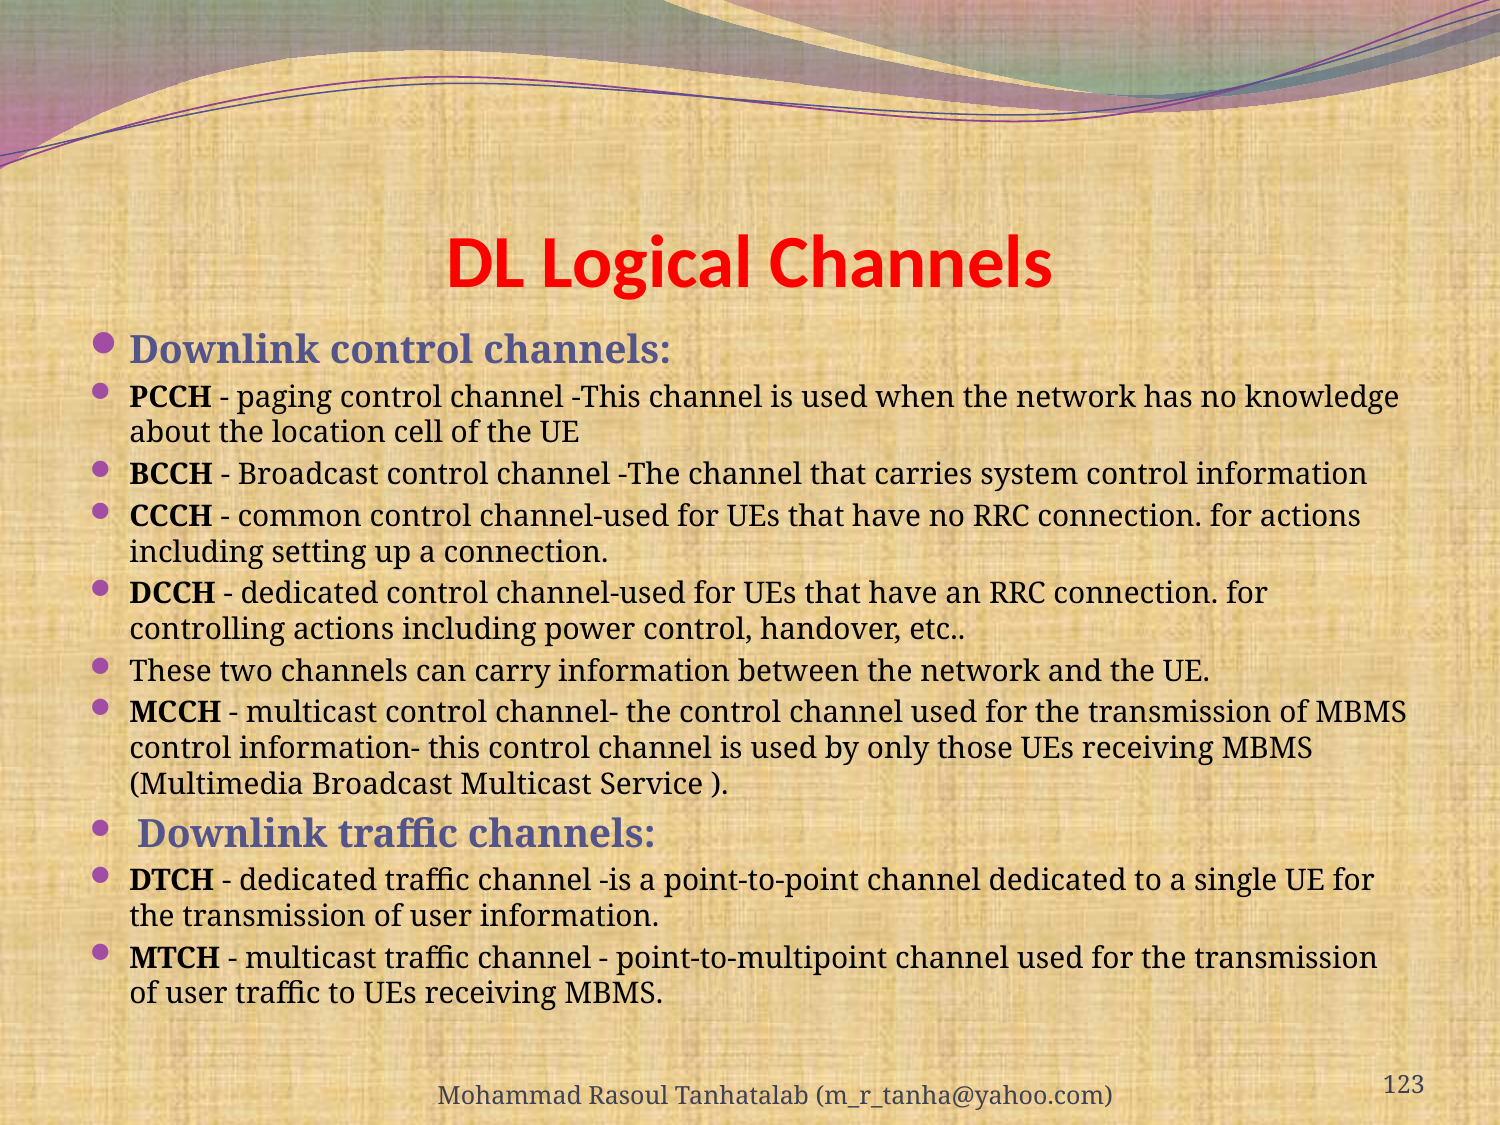

# DL Logical Channels
Downlink control channels:
PCCH - paging control channel -This channel is used when the network has no knowledge about the location cell of the UE
BCCH - Broadcast control channel -The channel that carries system control information
CCCH - common control channel-used for UEs that have no RRC connection. for actions including setting up a connection.
DCCH - dedicated control channel-used for UEs that have an RRC connection. for controlling actions including power control, handover, etc..
These two channels can carry information between the network and the UE.
MCCH - multicast control channel- the control channel used for the transmission of MBMS control information- this control channel is used by only those UEs receiving MBMS (Multimedia Broadcast Multicast Service ).
 Downlink traffic channels:
DTCH - dedicated traffic channel -is a point-to-point channel dedicated to a single UE for the transmission of user information.
MTCH - multicast traffic channel - point-to-multipoint channel used for the transmission of user traffic to UEs receiving MBMS.

123
Mohammad Rasoul Tanhatalab (m_r_tanha@yahoo.com)